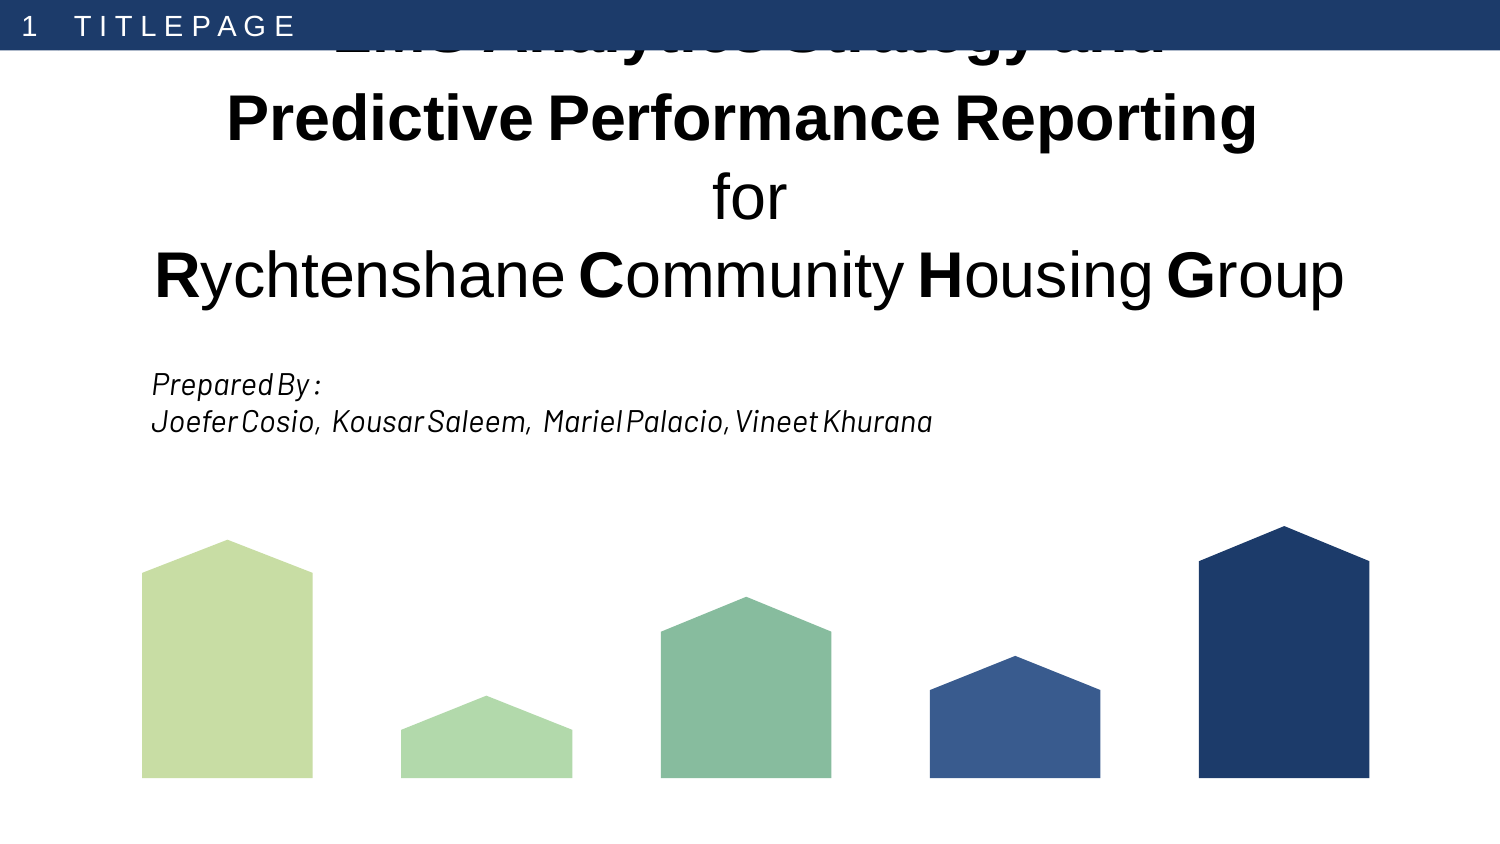

1
T I T L E P A G E
# LMS Analytics Strategy and Predictive Performance Reporting
for Rychtenshane Community Housing Group
Prepared By :
Joefer Cosio,  Kousar Saleem,  Mariel Palacio, Vineet Khurana